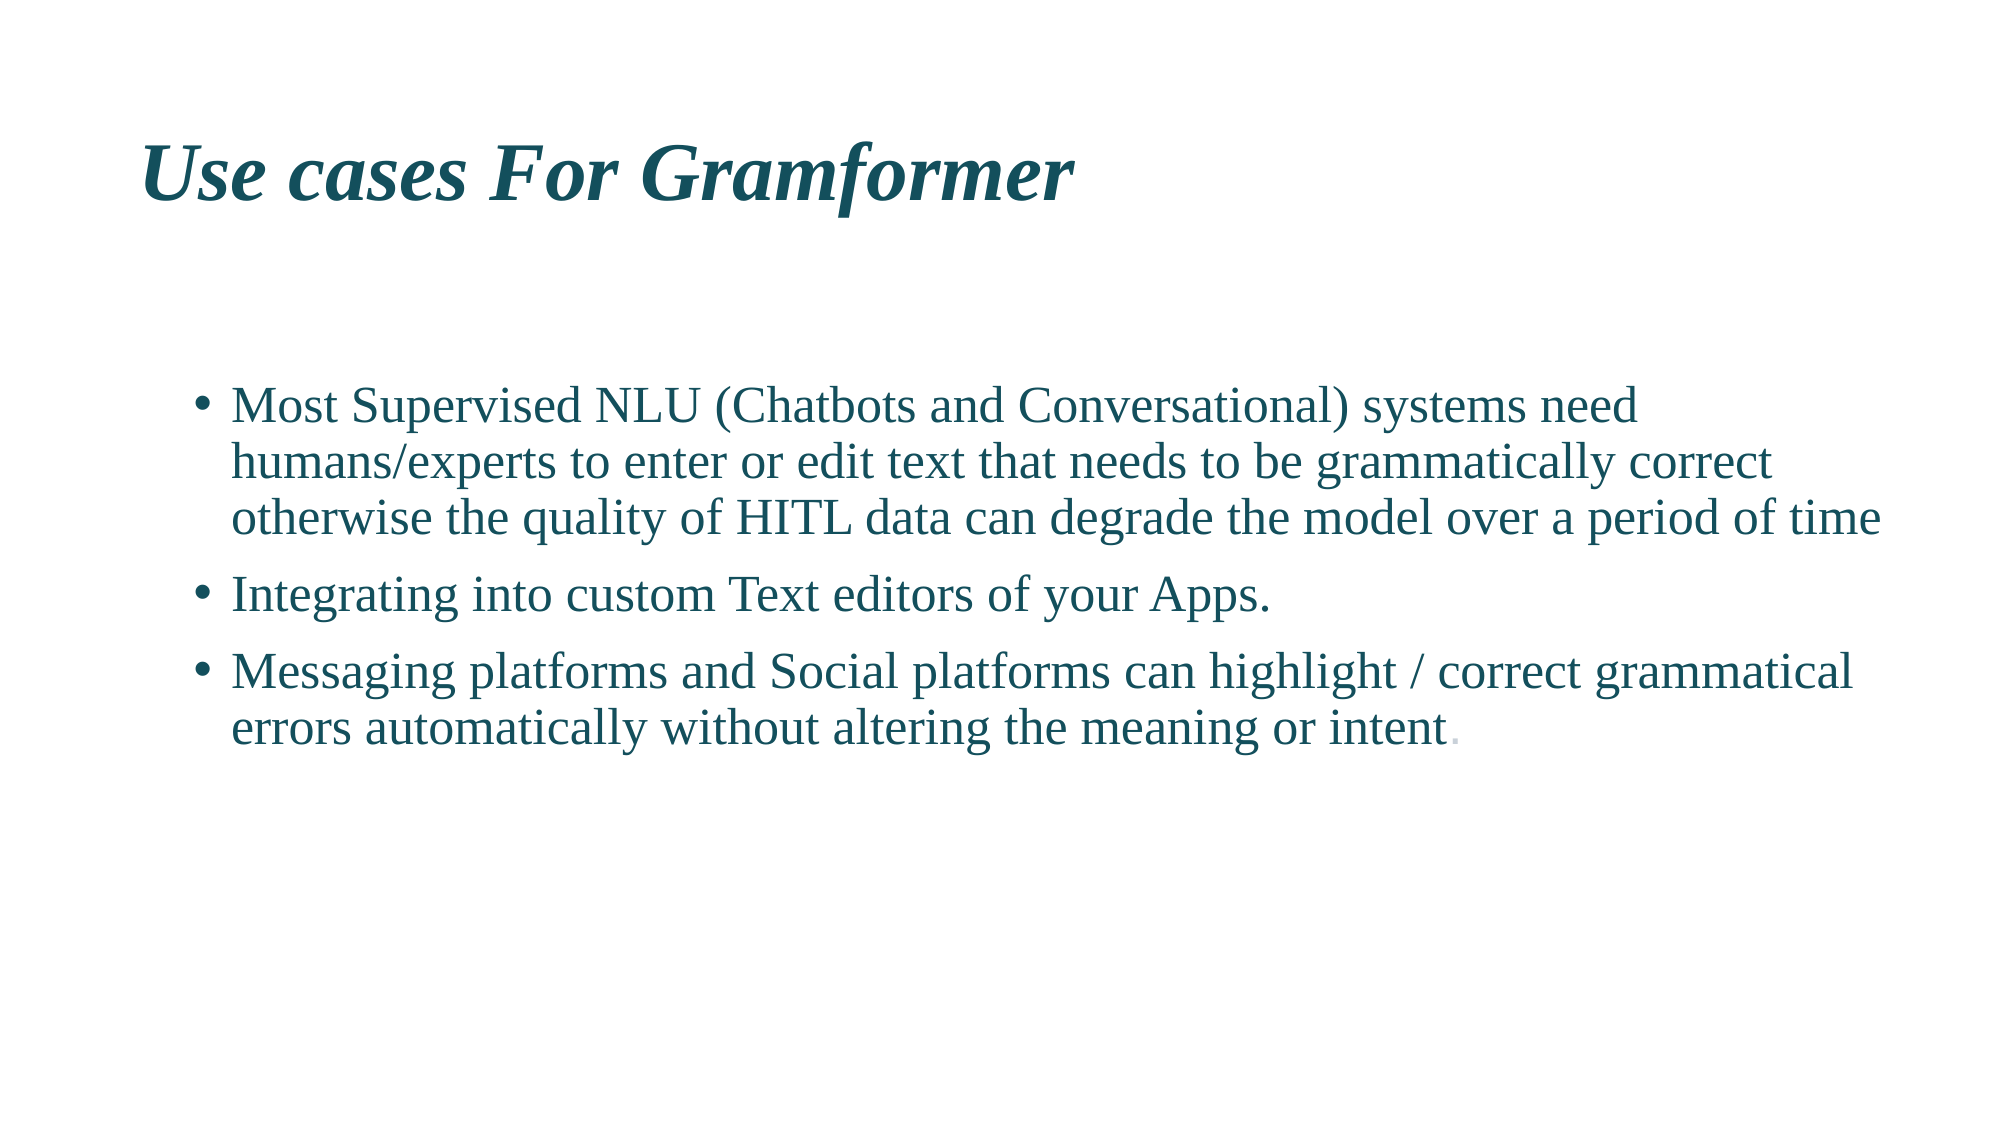

Use cases For Gramformer

Most Supervised NLU (Chatbots and Conversational) systems need humans/experts to enter or edit text that needs to be grammatically correct otherwise the quality of HITL data can degrade the model over a period of time
Integrating into custom Text editors of your Apps.
Messaging platforms and Social platforms can highlight / correct grammatical errors automatically without altering the meaning or intent.